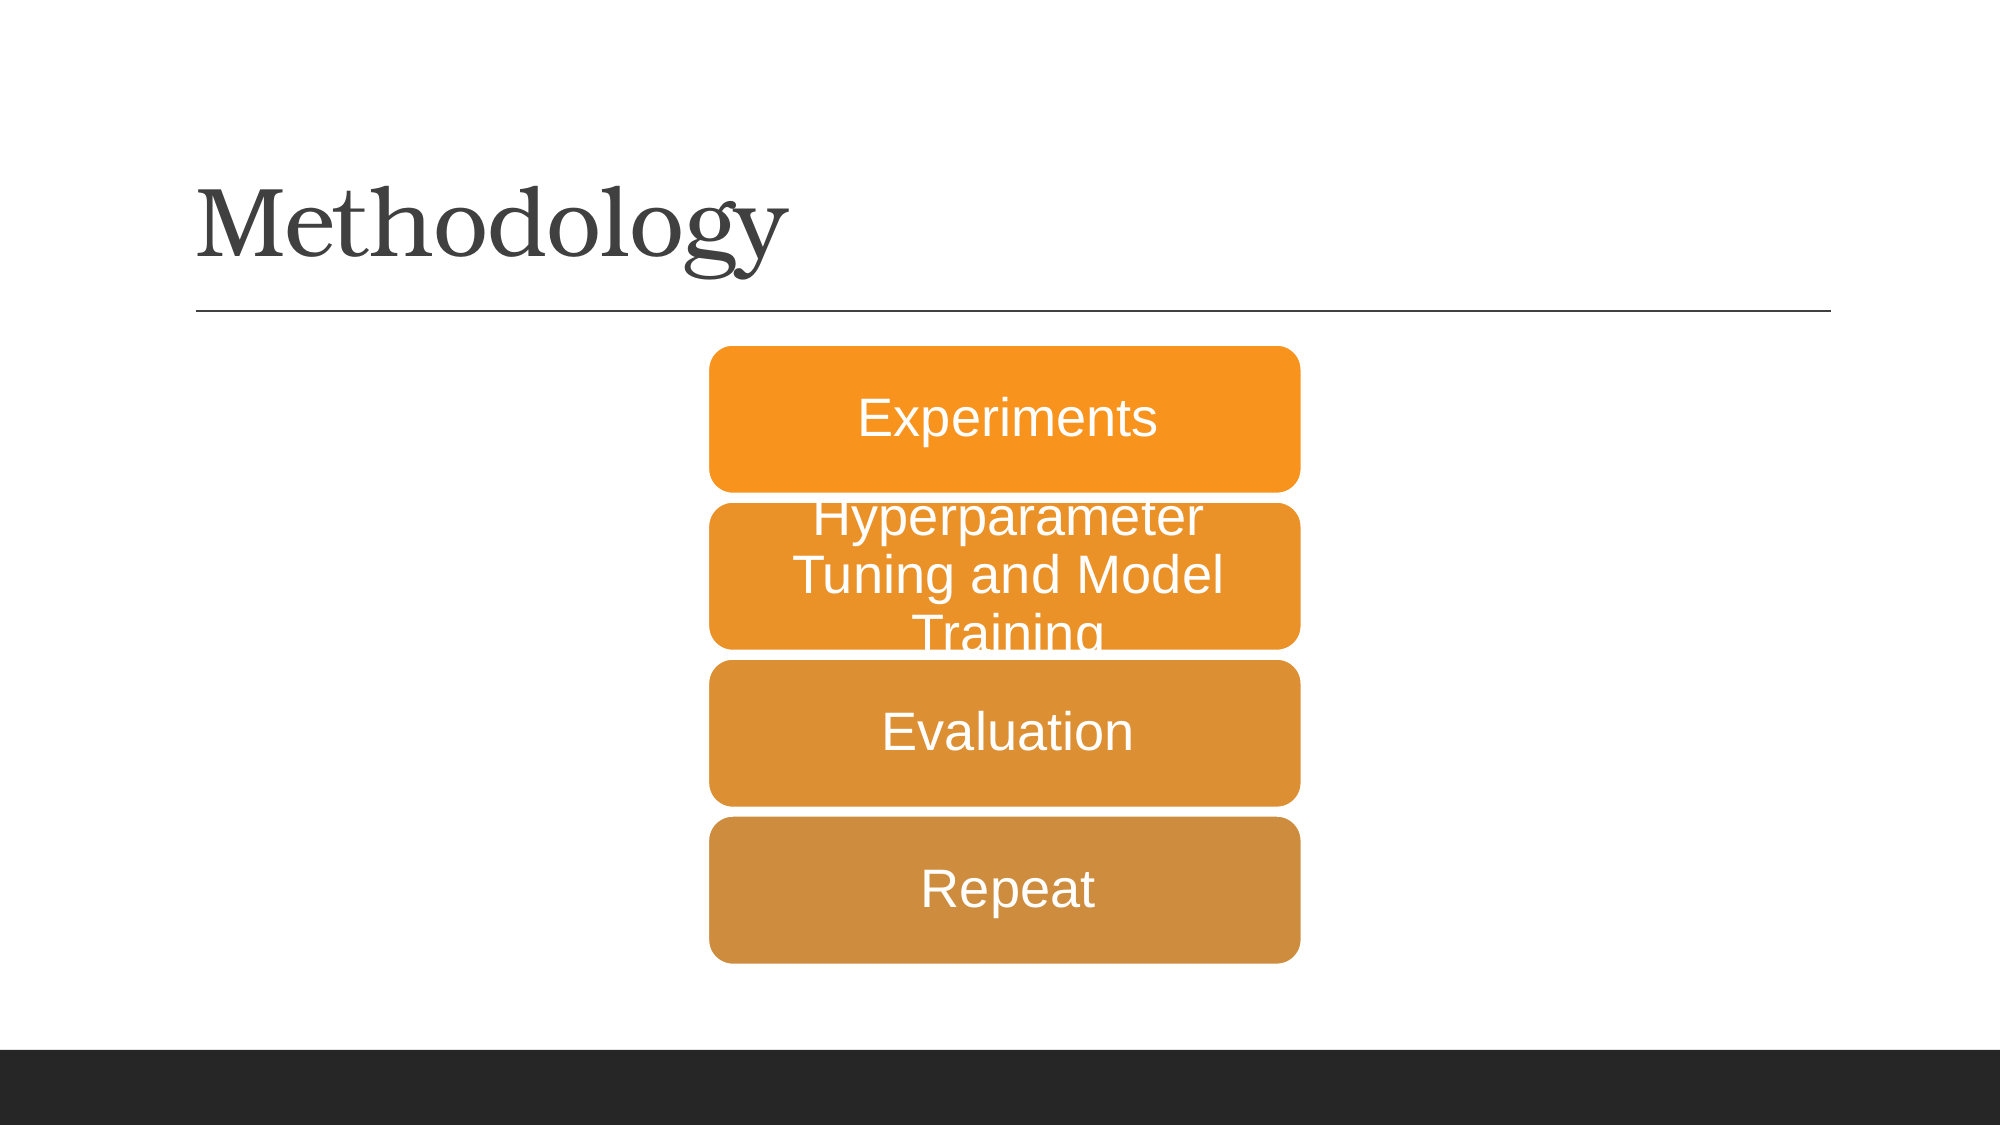

# Methodology
Experiments
Hyperparameter Tuning and Model Training
Evaluation
Repeat